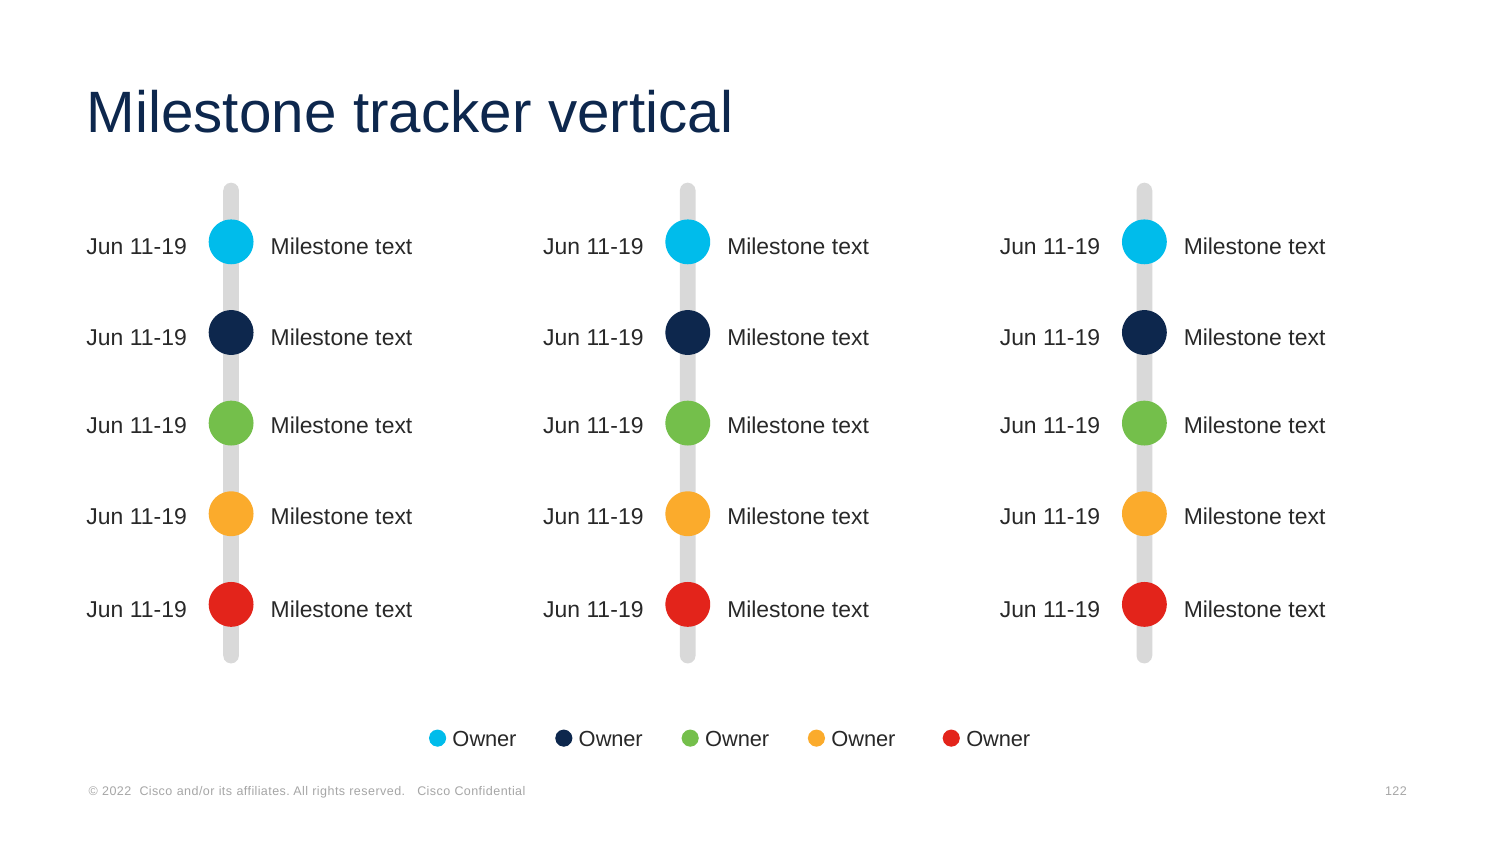

# Milestone tracker vertical

Jun 11-19
Milestone text
Jun 11-19
Milestone text
Milestone text
Jun 11-19
Milestone text
Jun 11-19
Jun 11-19
Milestone text

Jun 11-19
Milestone text
Jun 11-19
Milestone text
Milestone text
Jun 11-19
Milestone text
Jun 11-19
Jun 11-19
Milestone text

Jun 11-19
Milestone text
Jun 11-19
Milestone text
Milestone text
Jun 11-19
Milestone text
Jun 11-19
Jun 11-19
Milestone text
Owner
Owner
Owner
Owner
Owner